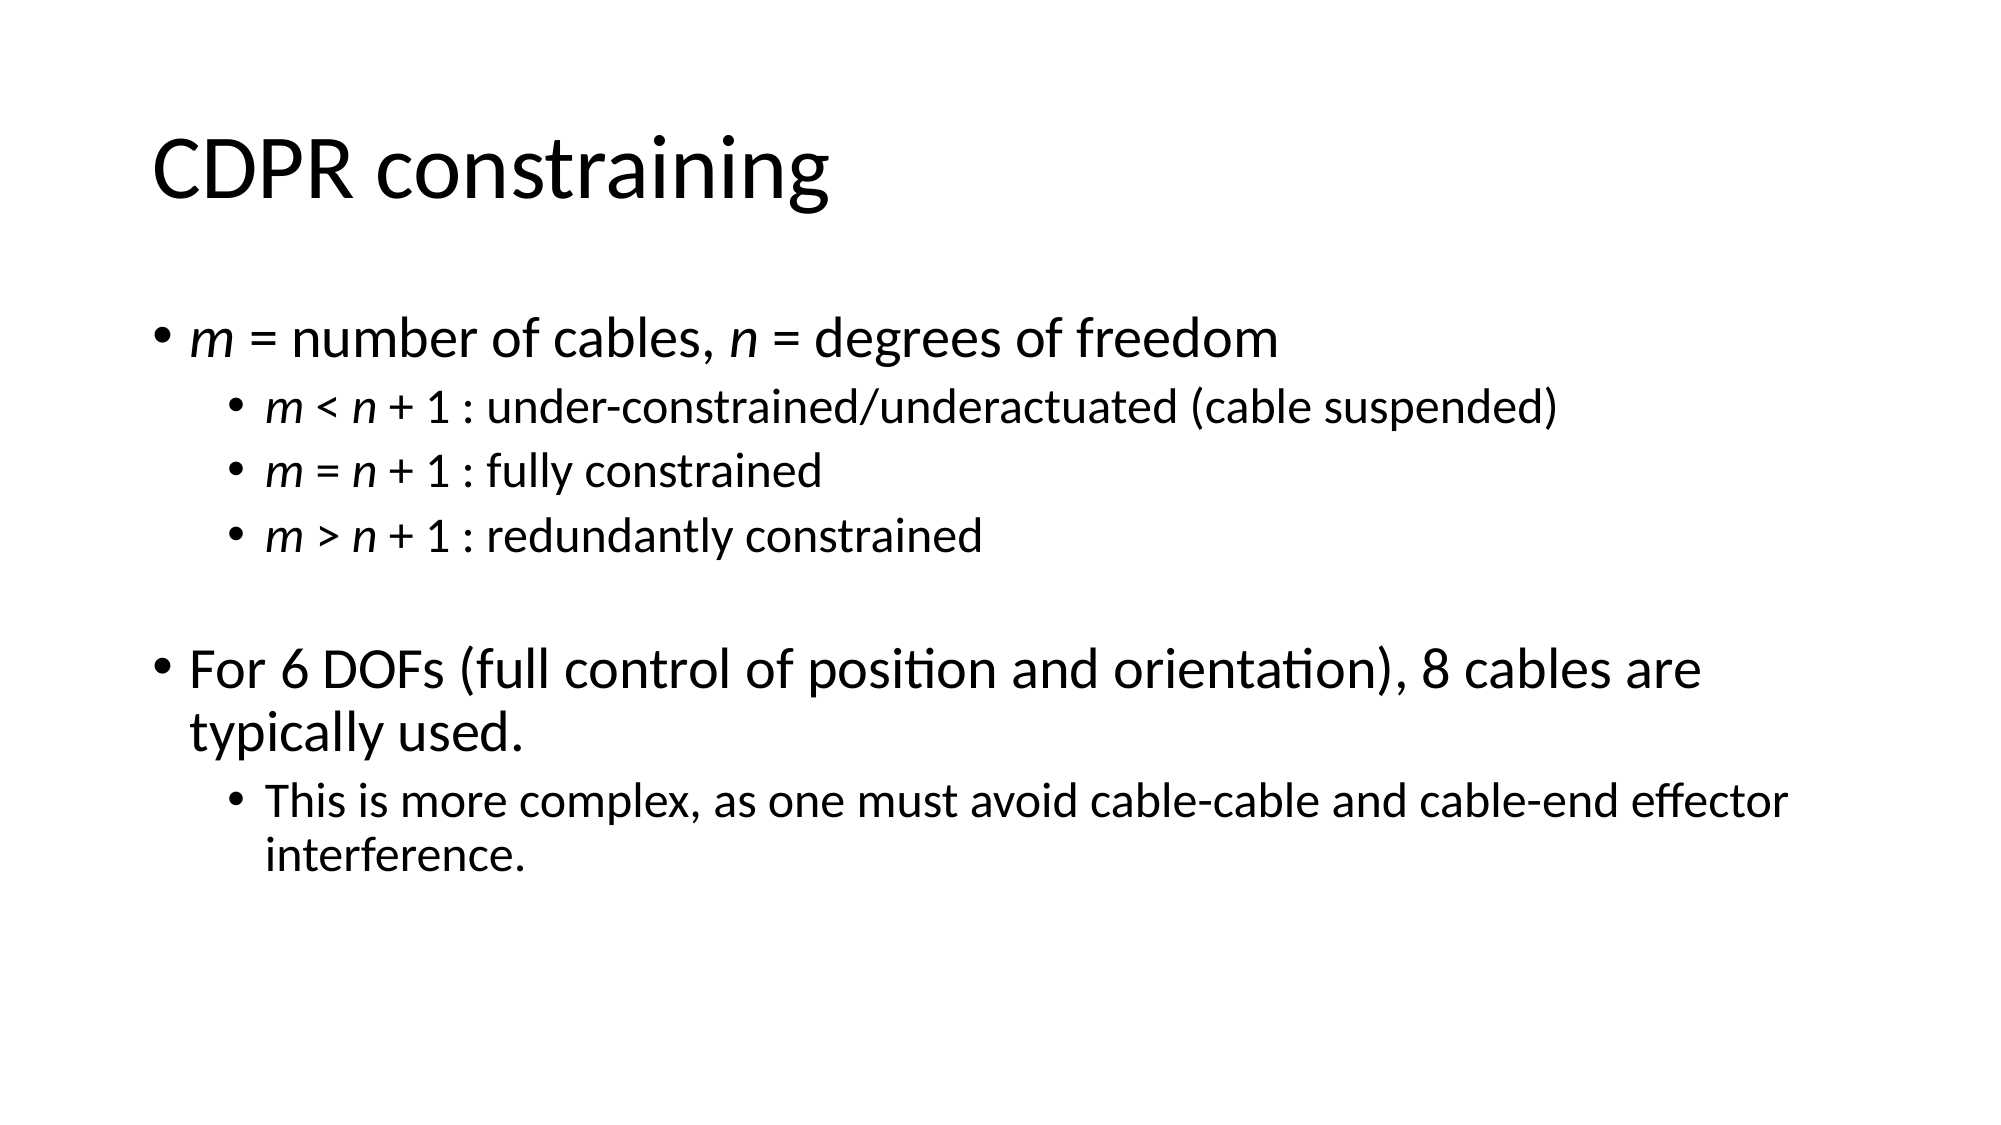

# CDPR constraining
m = number of cables, n = degrees of freedom
m < n + 1 : under-constrained/underactuated (cable suspended)
m = n + 1 : fully constrained
m > n + 1 : redundantly constrained
For 6 DOFs (full control of position and orientation), 8 cables are typically used.
This is more complex, as one must avoid cable-cable and cable-end effector interference.